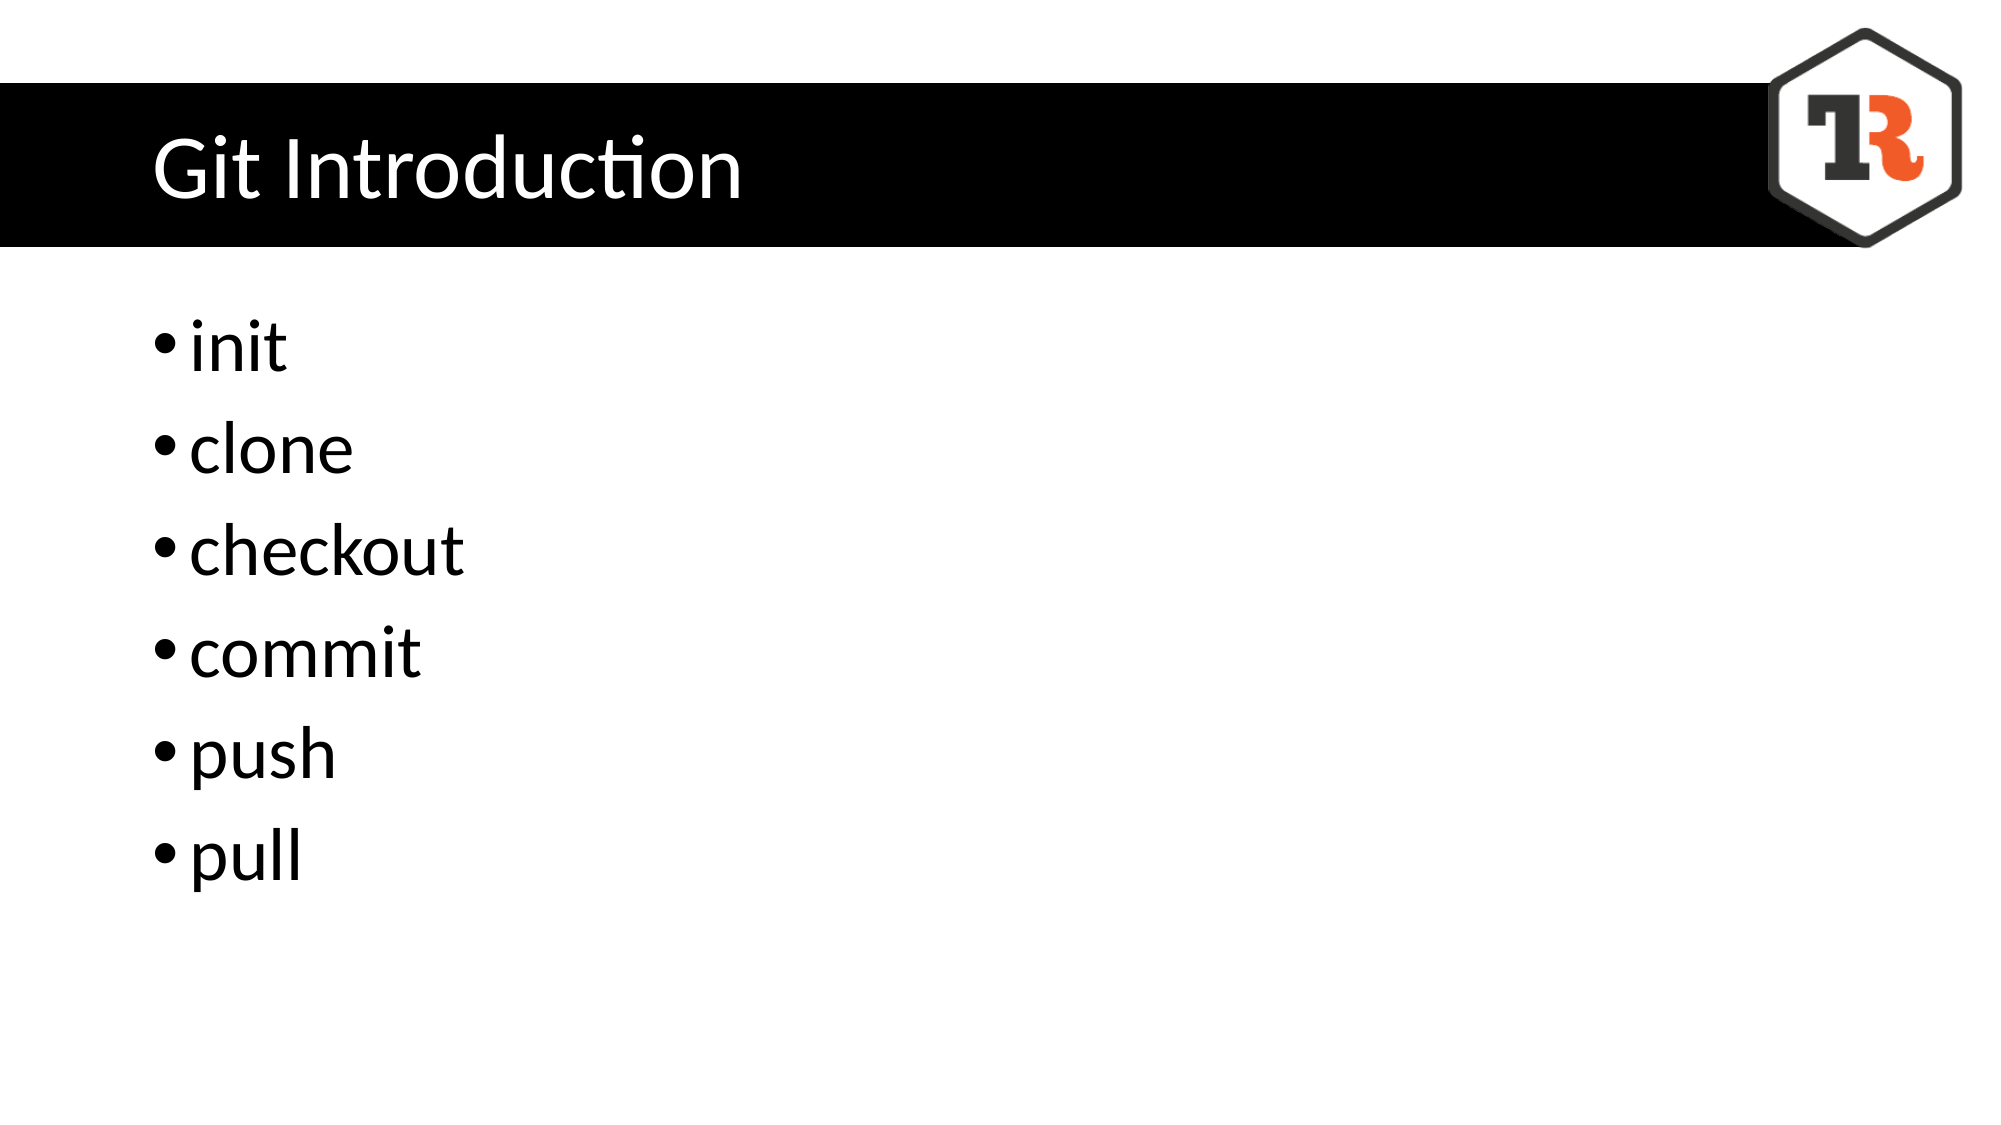

# Git Introduction
init
clone
checkout
commit
push
pull